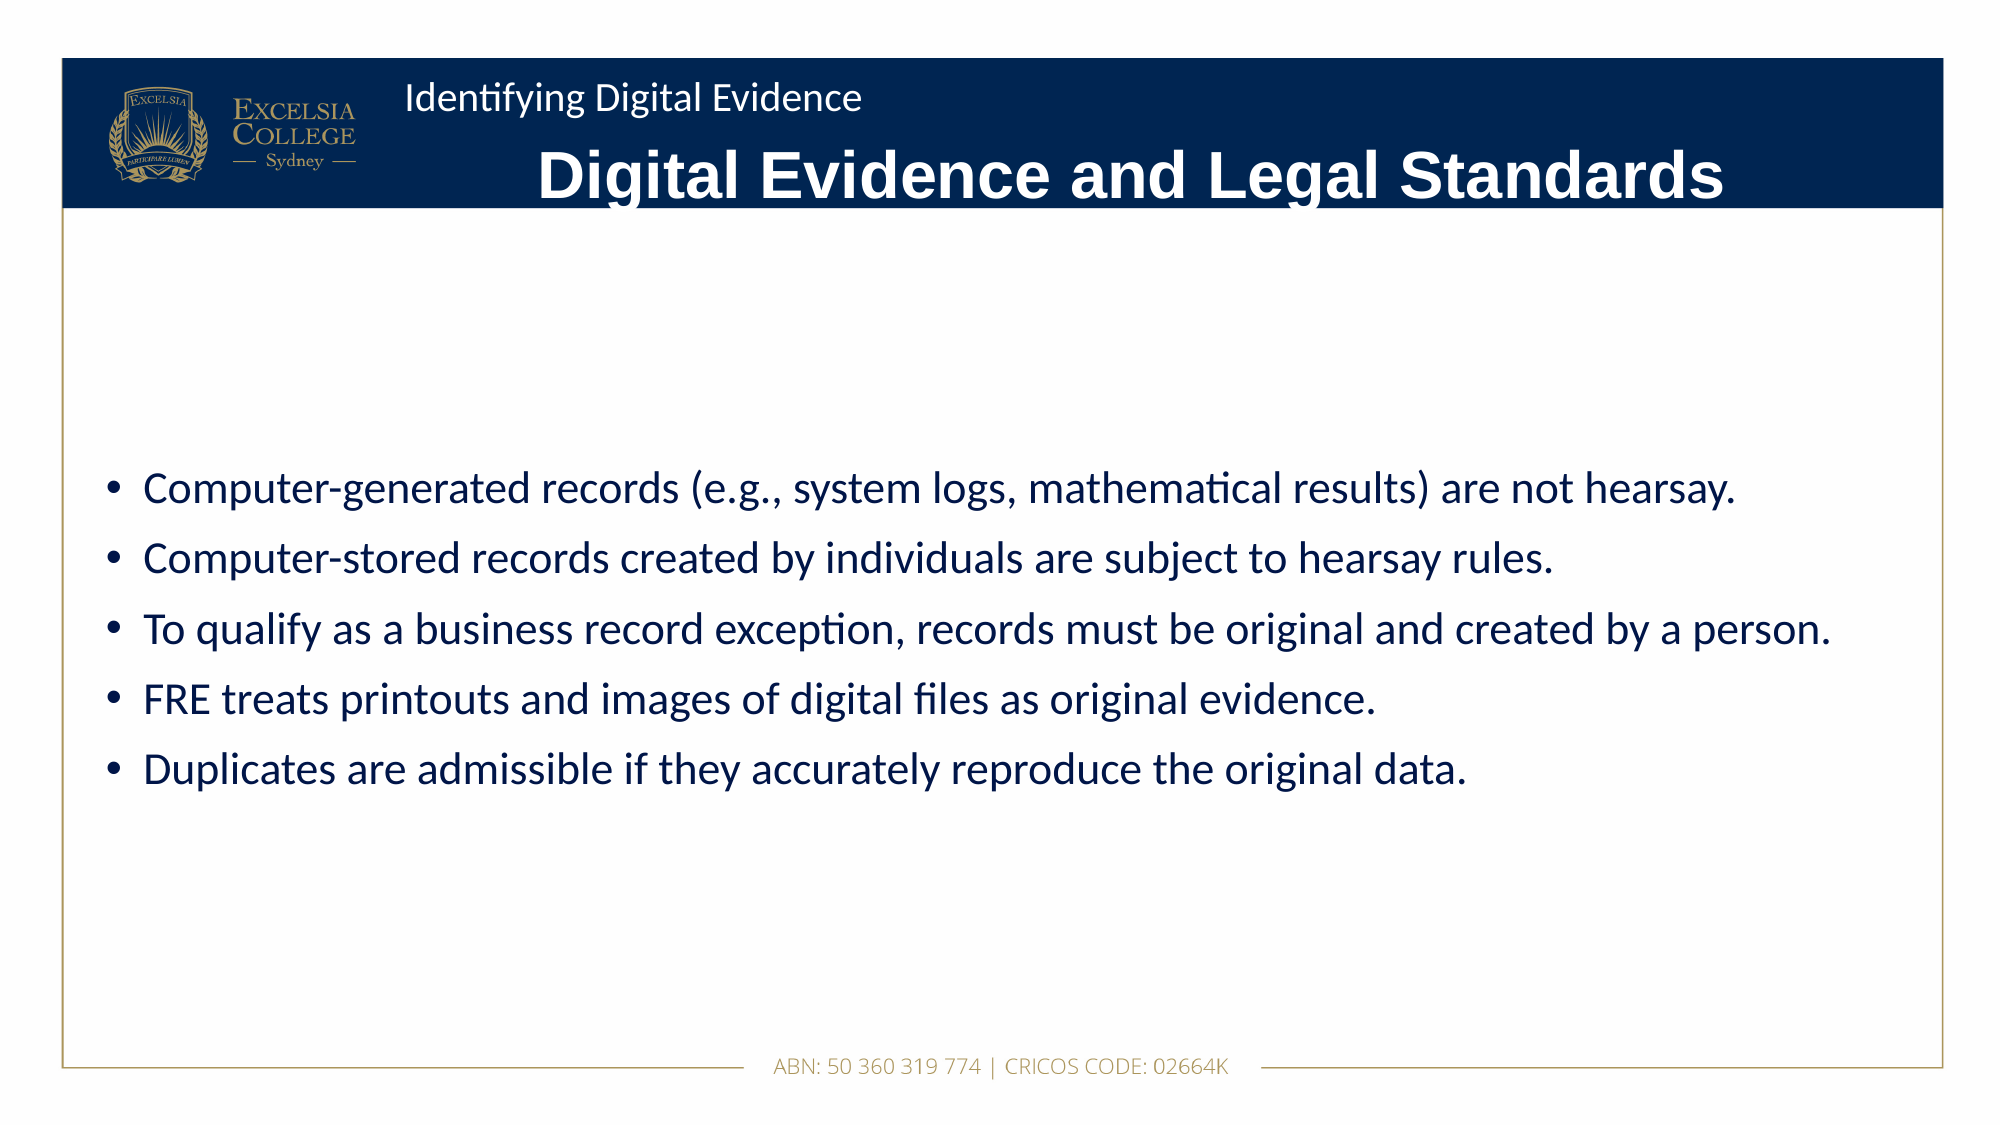

# Identifying Digital Evidence
Digital Evidence and Legal Standards
Computer-generated records (e.g., system logs, mathematical results) are not hearsay.
Computer-stored records created by individuals are subject to hearsay rules.
To qualify as a business record exception, records must be original and created by a person.
FRE treats printouts and images of digital files as original evidence.
Duplicates are admissible if they accurately reproduce the original data.